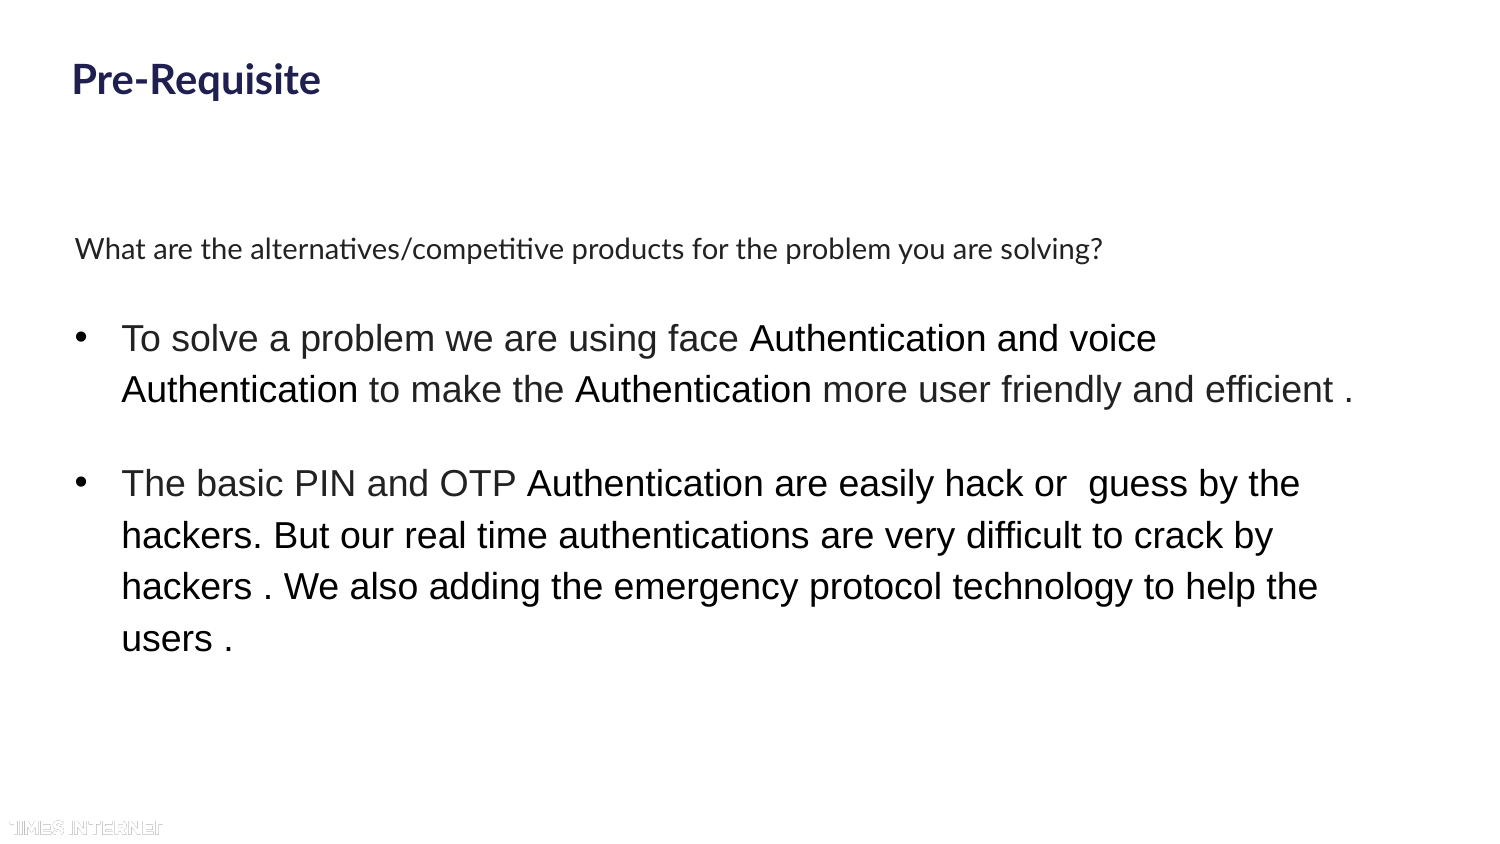

# Pre-Requisite
What are the alternatives/competitive products for the problem you are solving?
To solve a problem we are using face Authentication and voice Authentication to make the Authentication more user friendly and efficient .
The basic PIN and OTP Authentication are easily hack or  guess by the hackers. But our real time authentications are very difficult to crack by hackers . We also adding the emergency protocol technology to help the users .